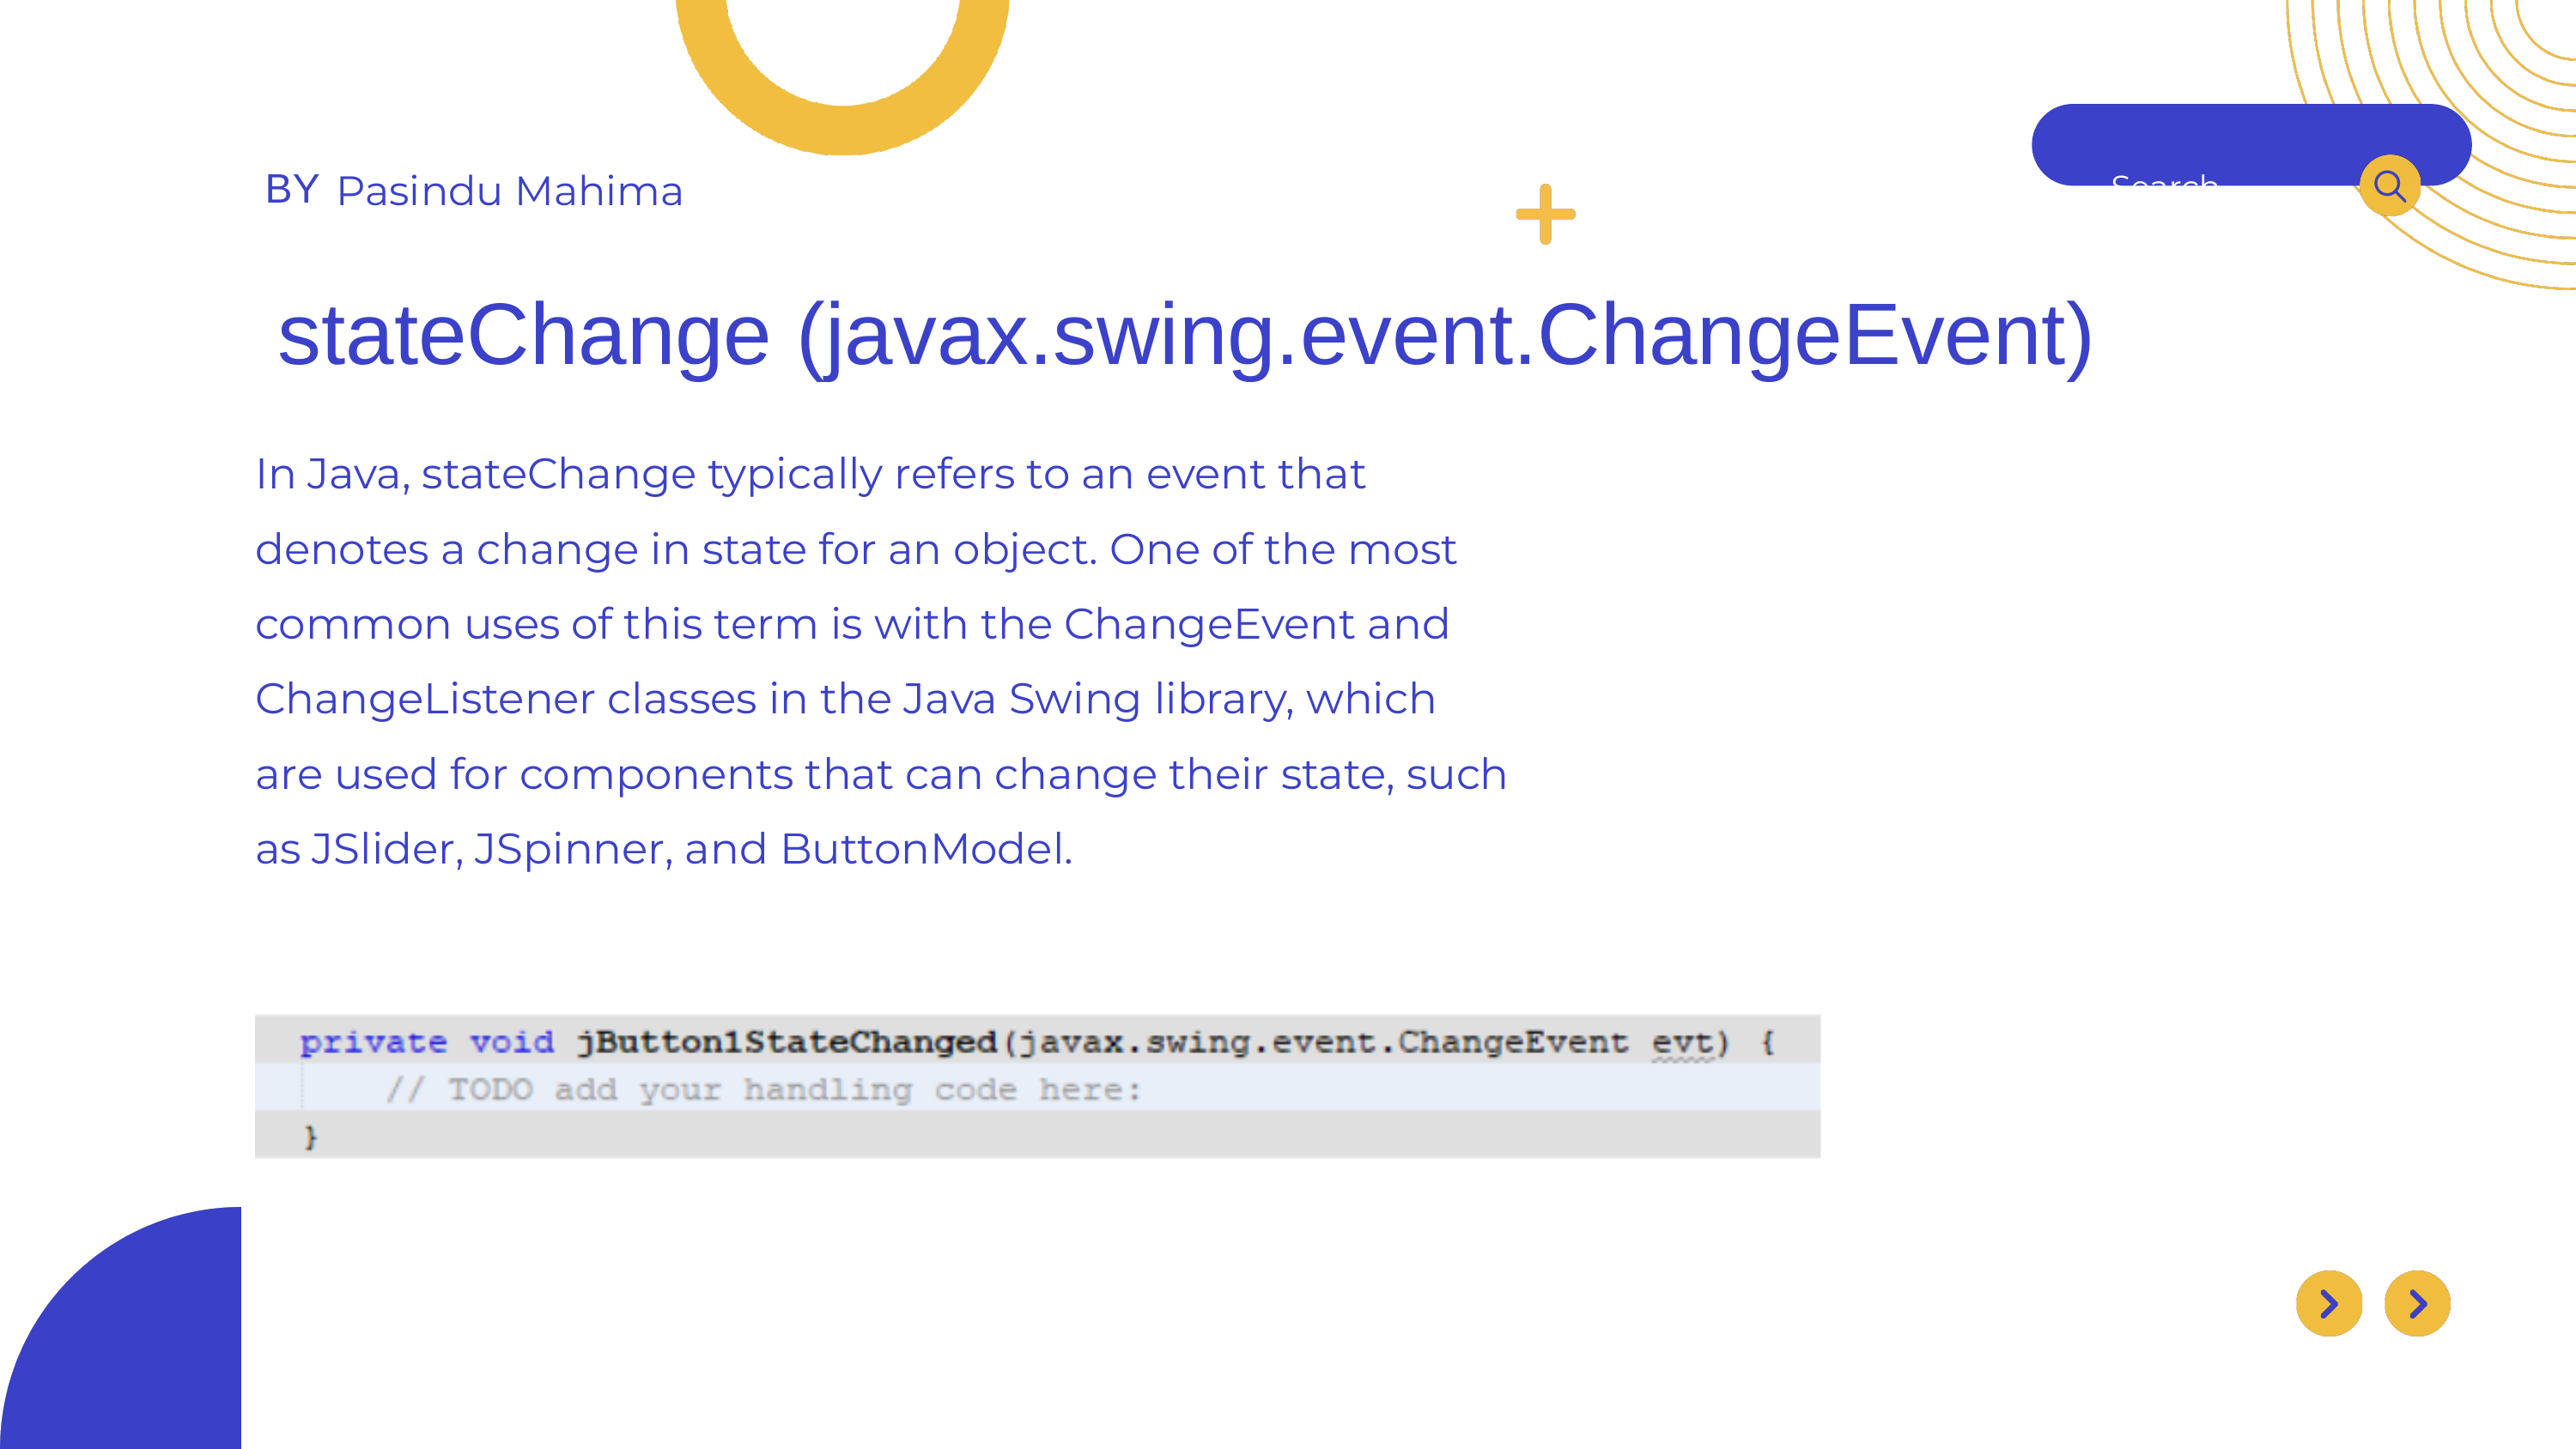

BY

Pasindu Mahima
Search . . .

stateChange (javax.swing.event.ChangeEvent)
In Java, stateChange typically refers to an event that denotes a change in state for an object. One of the most common uses of this term is with the ChangeEvent and ChangeListener classes in the Java Swing library, which are used for components that can change their state, such as JSlider, JSpinner, and ButtonModel.